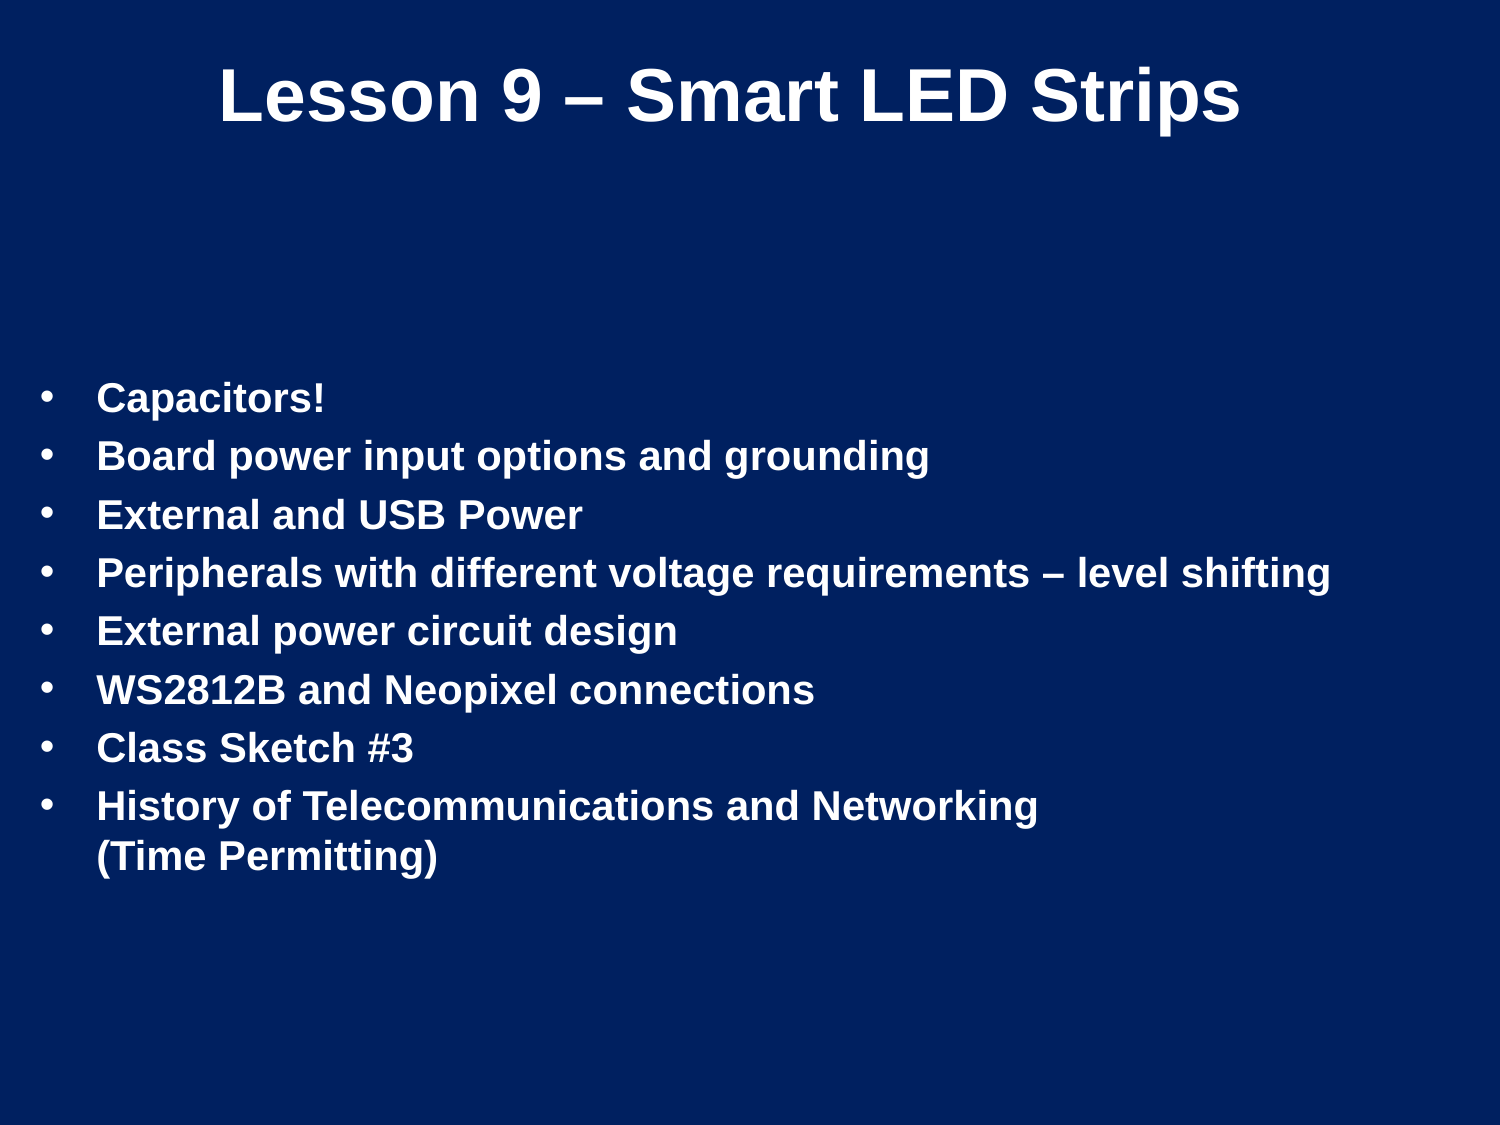

# Lesson 9 – Smart LED Strips
Capacitors!
Board power input options and grounding
External and USB Power
Peripherals with different voltage requirements – level shifting
External power circuit design
WS2812B and Neopixel connections
Class Sketch #3
History of Telecommunications and Networking
(Time Permitting)